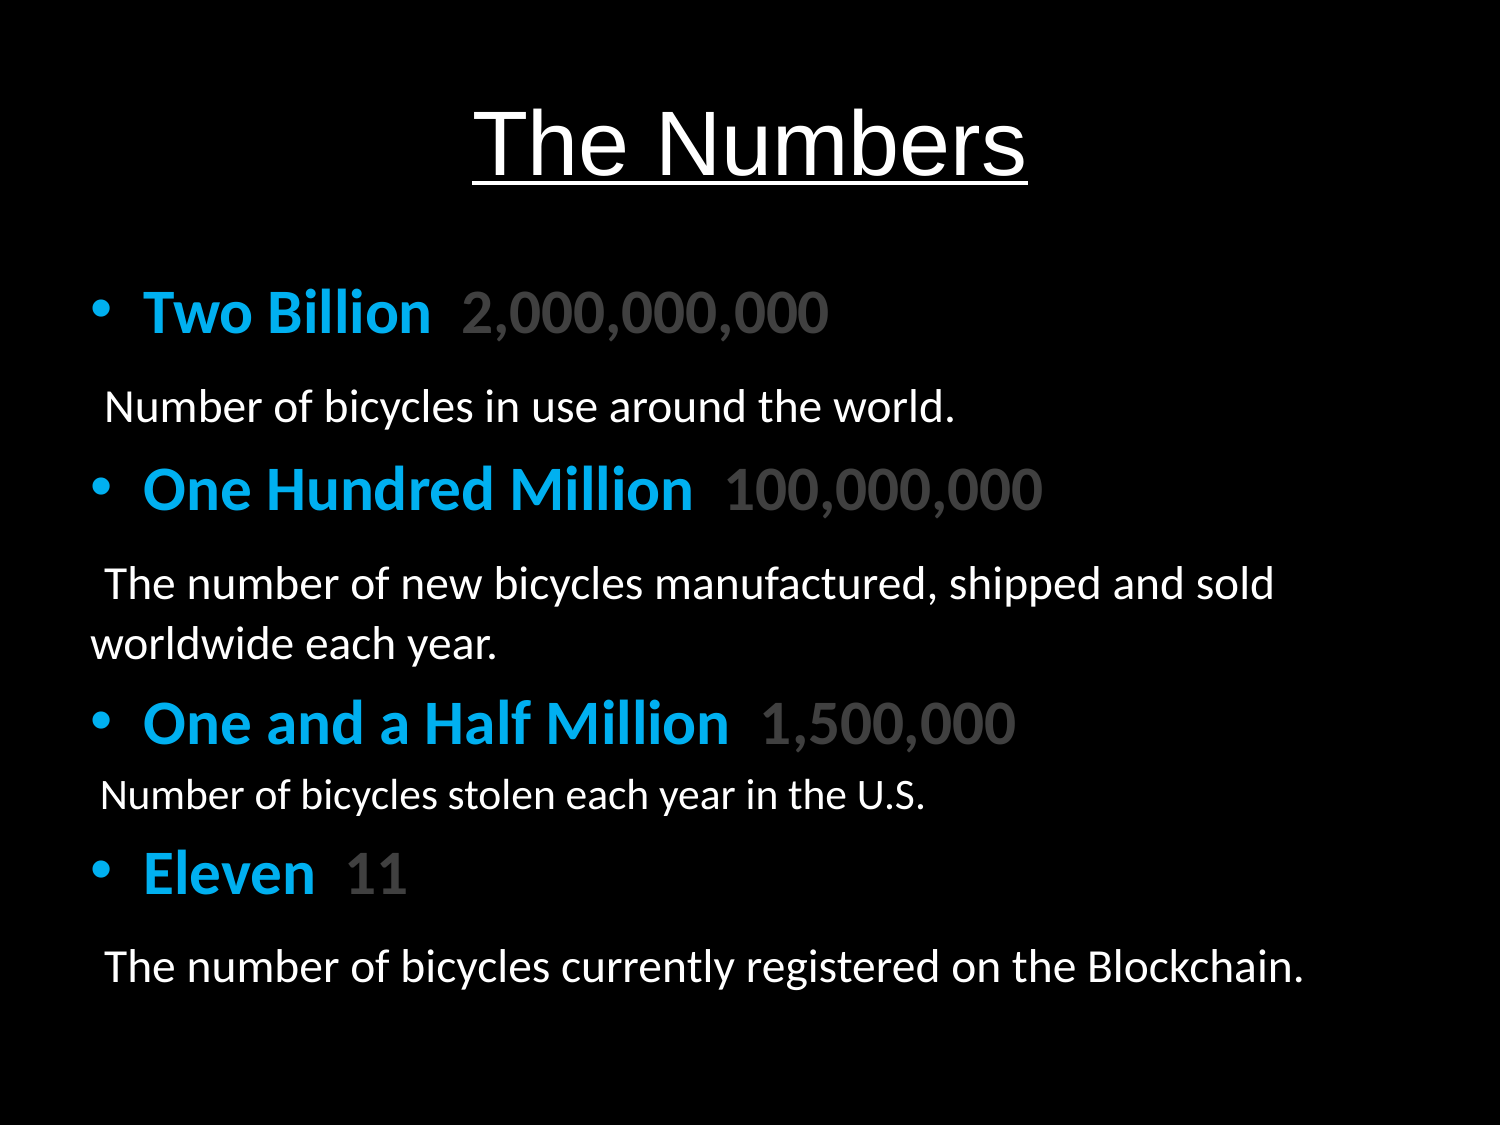

# The Numbers
Two Billion  2,000,000,000
 Number of bicycles in use around the world.
One Hundred Million  100,000,000
 The number of new bicycles manufactured, shipped and sold worldwide each year.
One and a Half Million  1,500,000
 Number of bicycles stolen each year in the U.S.
Eleven  11
 The number of bicycles currently registered on the Blockchain.